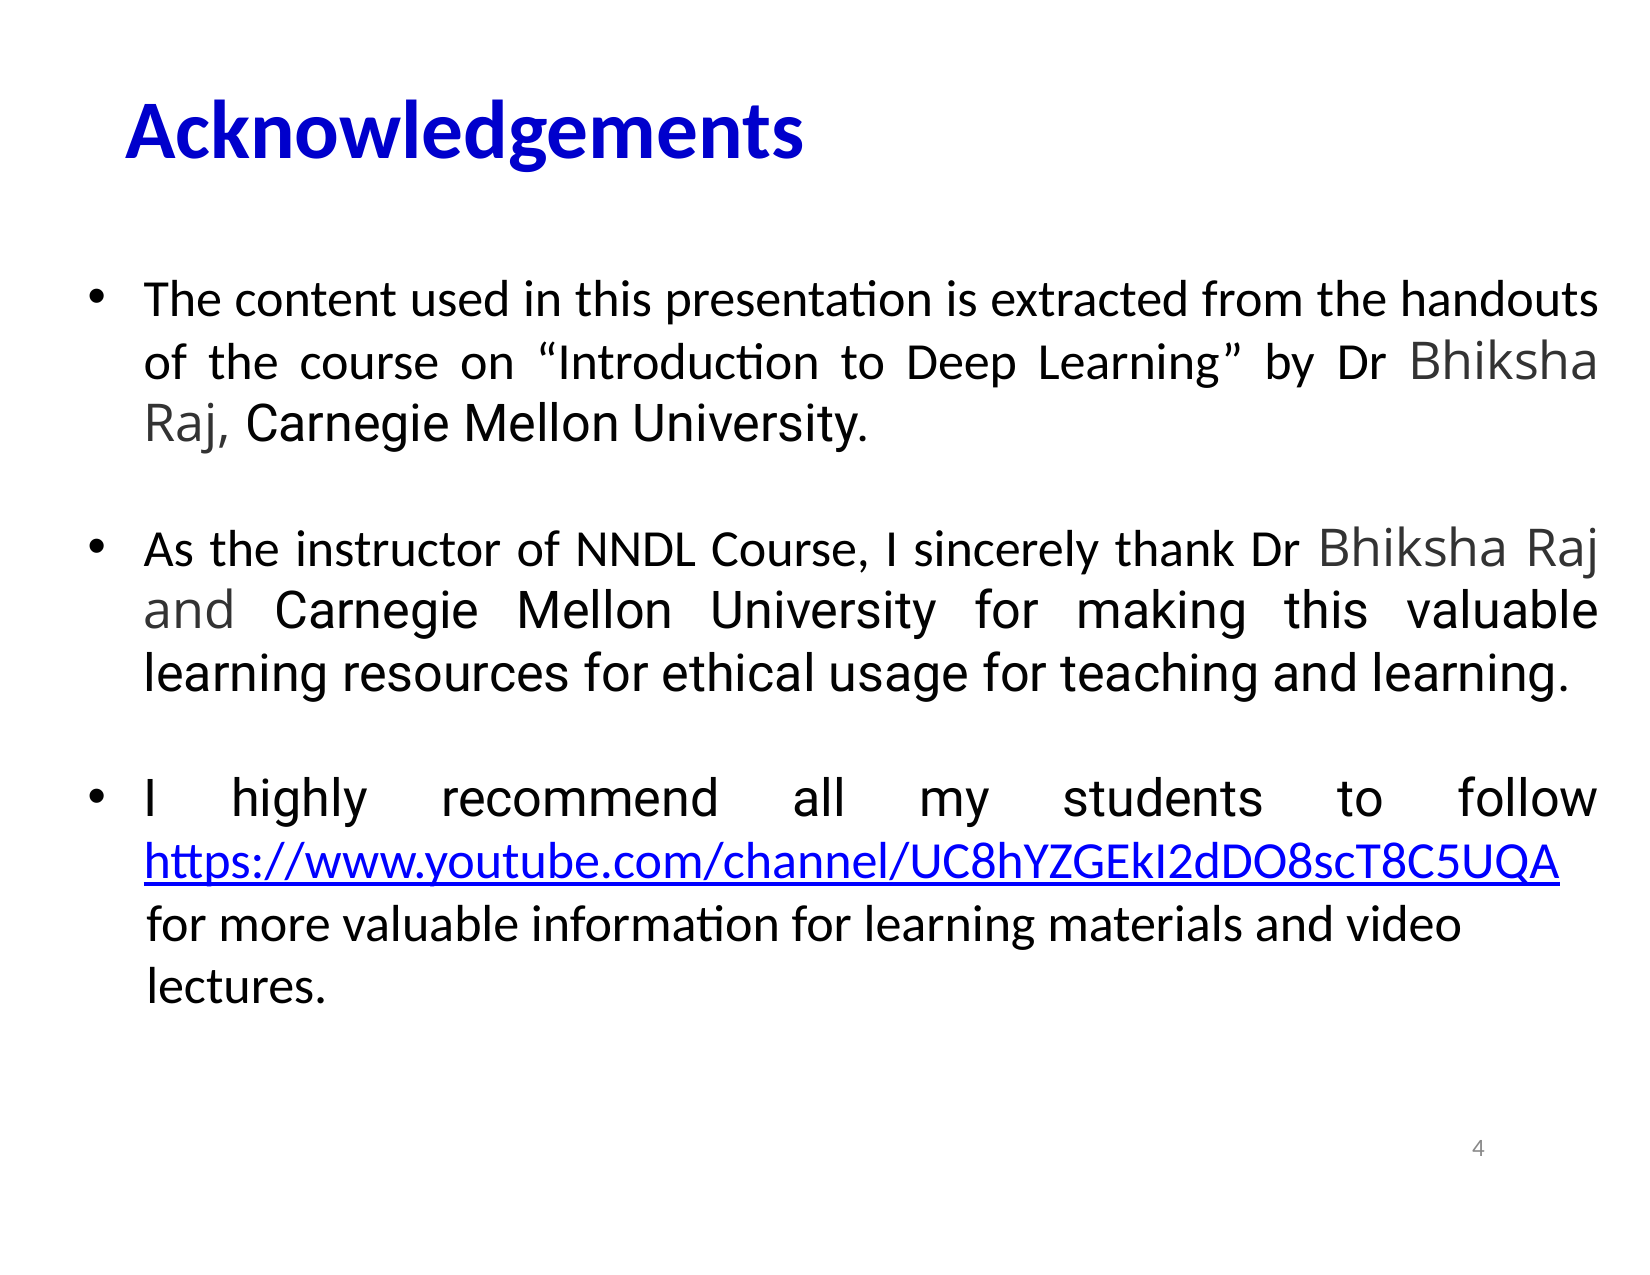

# Acknowledgements
The content used in this presentation is extracted from the handouts of the course on “Introduction to Deep Learning” by Dr Bhiksha Raj, Carnegie Mellon University.

As the instructor of NNDL Course, I sincerely thank Dr Bhiksha Raj and Carnegie Mellon University for making this valuable learning resources for ethical usage for teaching and learning.

I highly recommend all my students to follow https://www.youtube.com/channel/UC8hYZGEkI2dDO8scT8C5UQA
     for more valuable information for learning materials and video
     lectures.

4